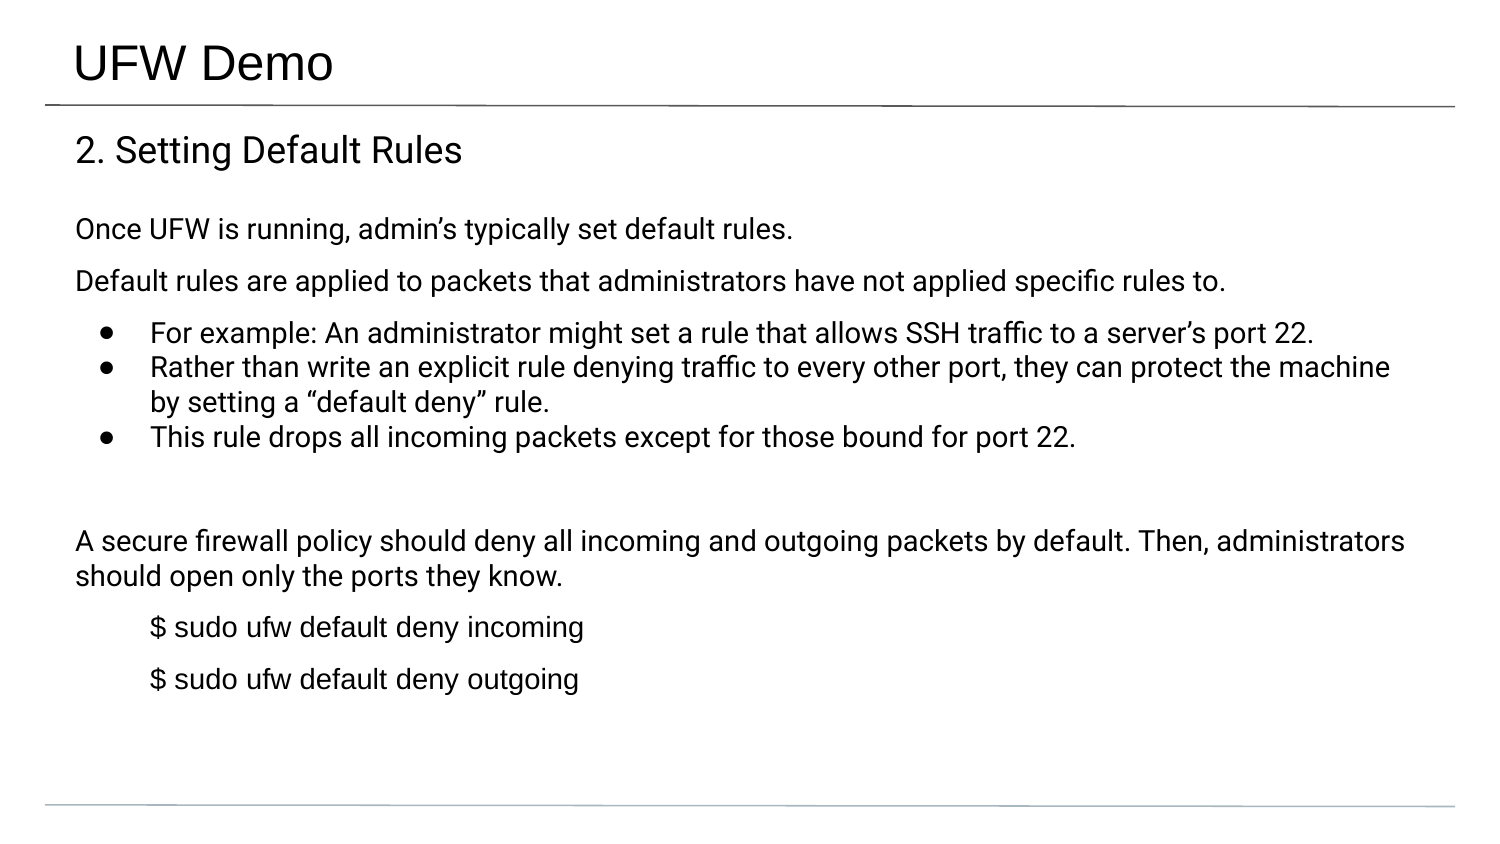

# UFW Demo
2. Setting Default Rules
Once UFW is running, admin’s typically set default rules.
Default rules are applied to packets that administrators have not applied specific rules to.
For example: An administrator might set a rule that allows SSH traffic to a server’s port 22.
Rather than write an explicit rule denying traffic to every other port, they can protect the machine by setting a “default deny” rule.
This rule drops all incoming packets except for those bound for port 22.

A secure firewall policy should deny all incoming and outgoing packets by default. Then, administrators should open only the ports they know.
$ sudo ufw default deny incoming
$ sudo ufw default deny outgoing